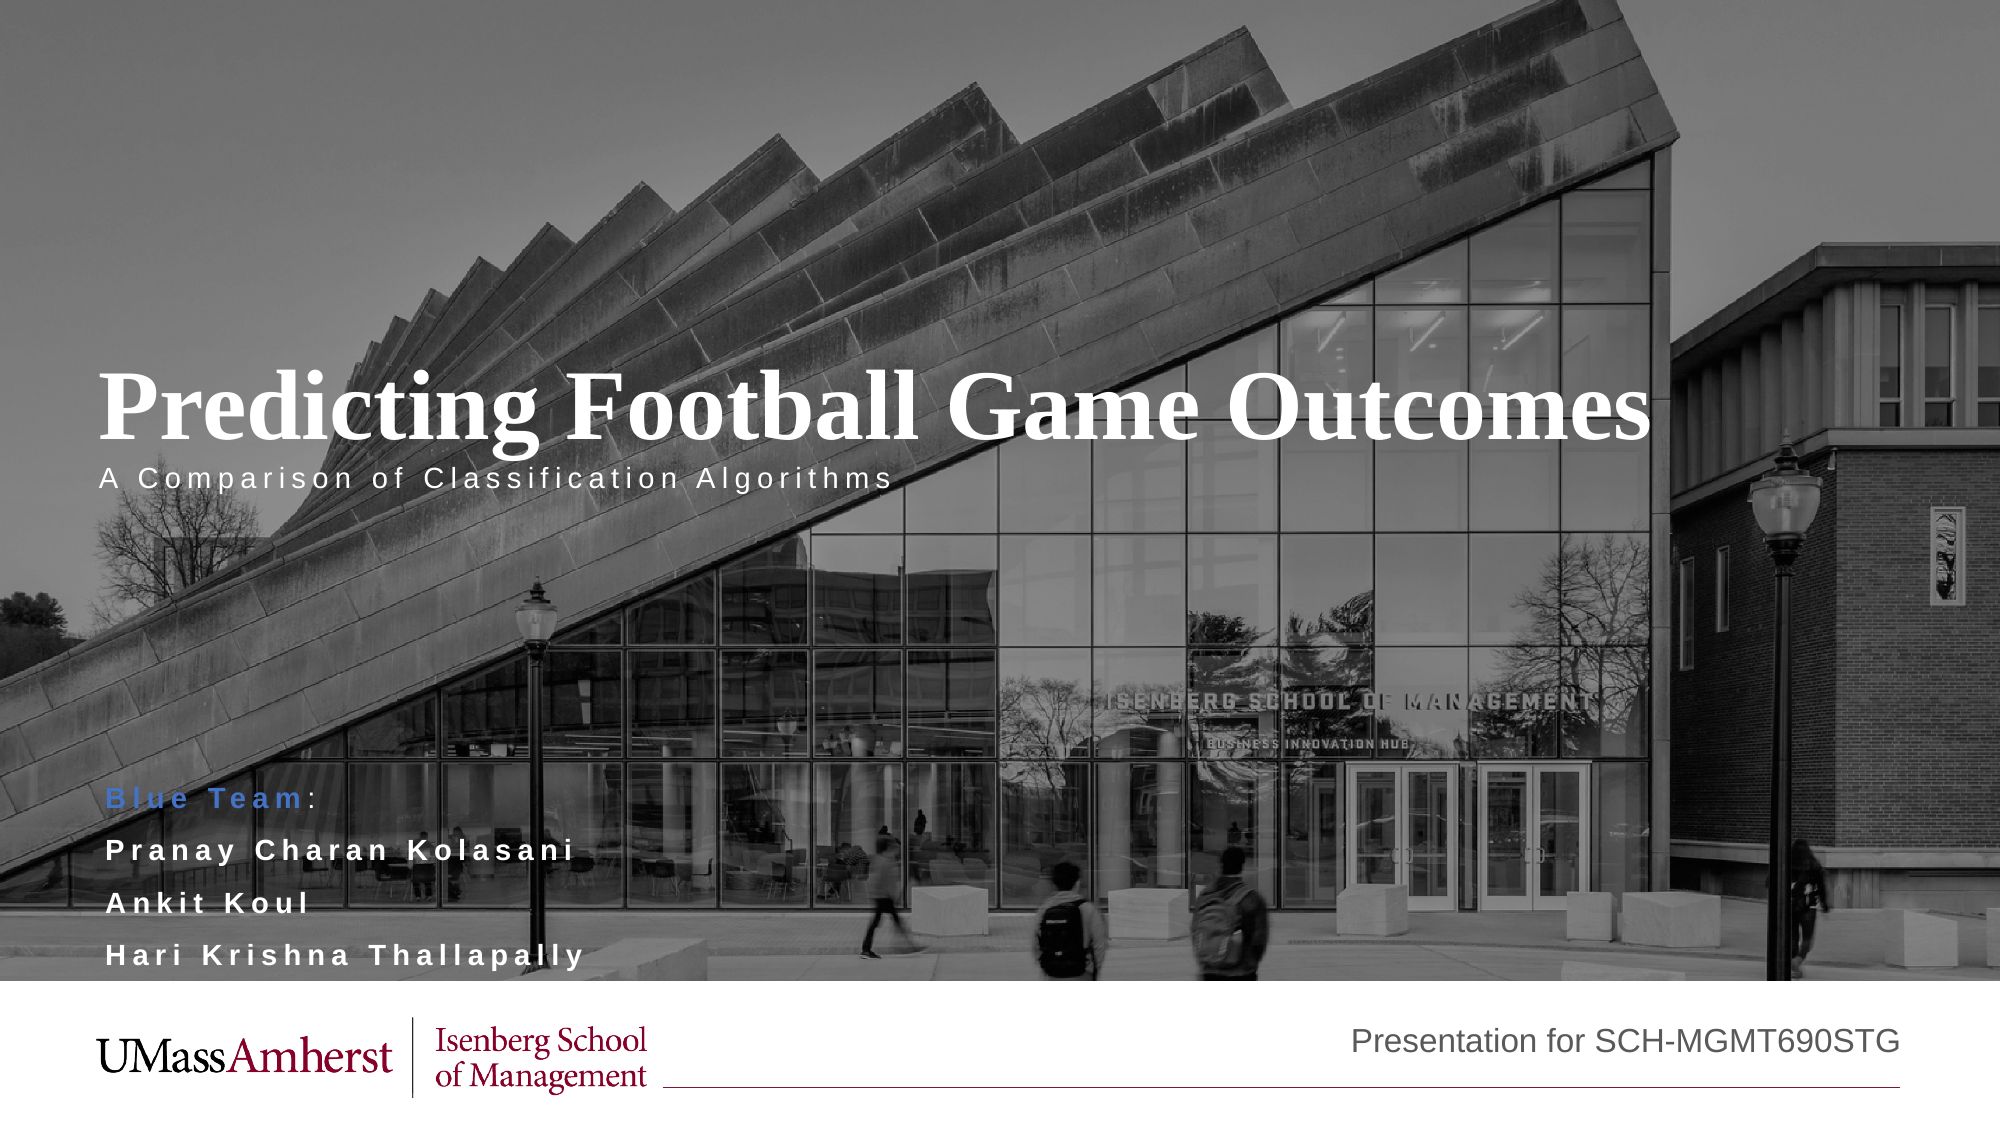

Predicting Football Game Outcomes

A Comparison of Classification Algorithms

Blue Team:
Pranay Charan Kolasani
Ankit Koul
Hari Krishna Thallapally
Presentation for SCH-MGMT690STG